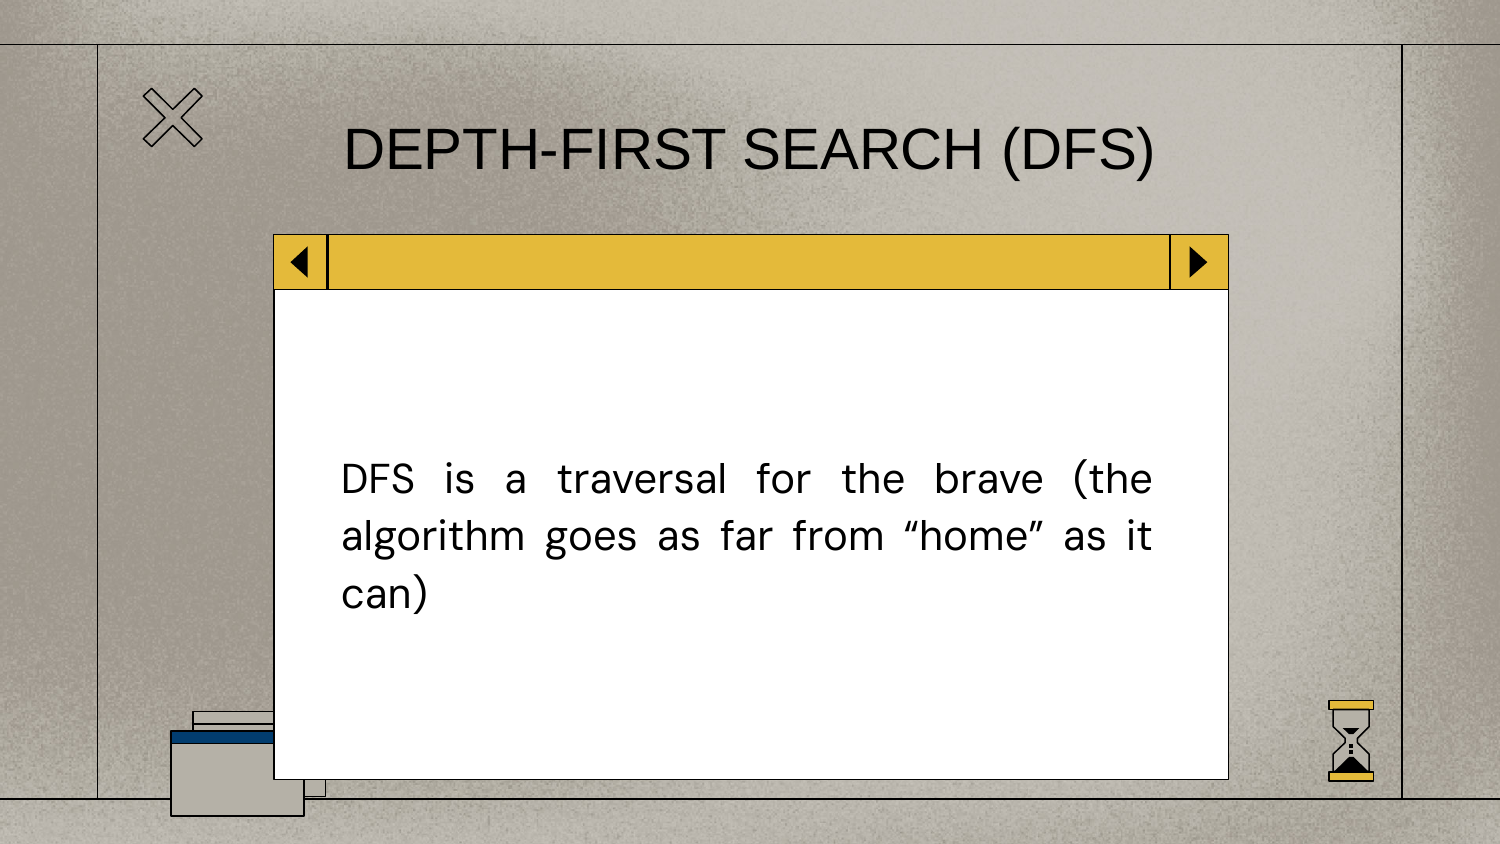

# DEPTH-FIRST SEARCH (DFS)

DFS is a traversal for the brave (the algorithm goes as far from “home” as it can)